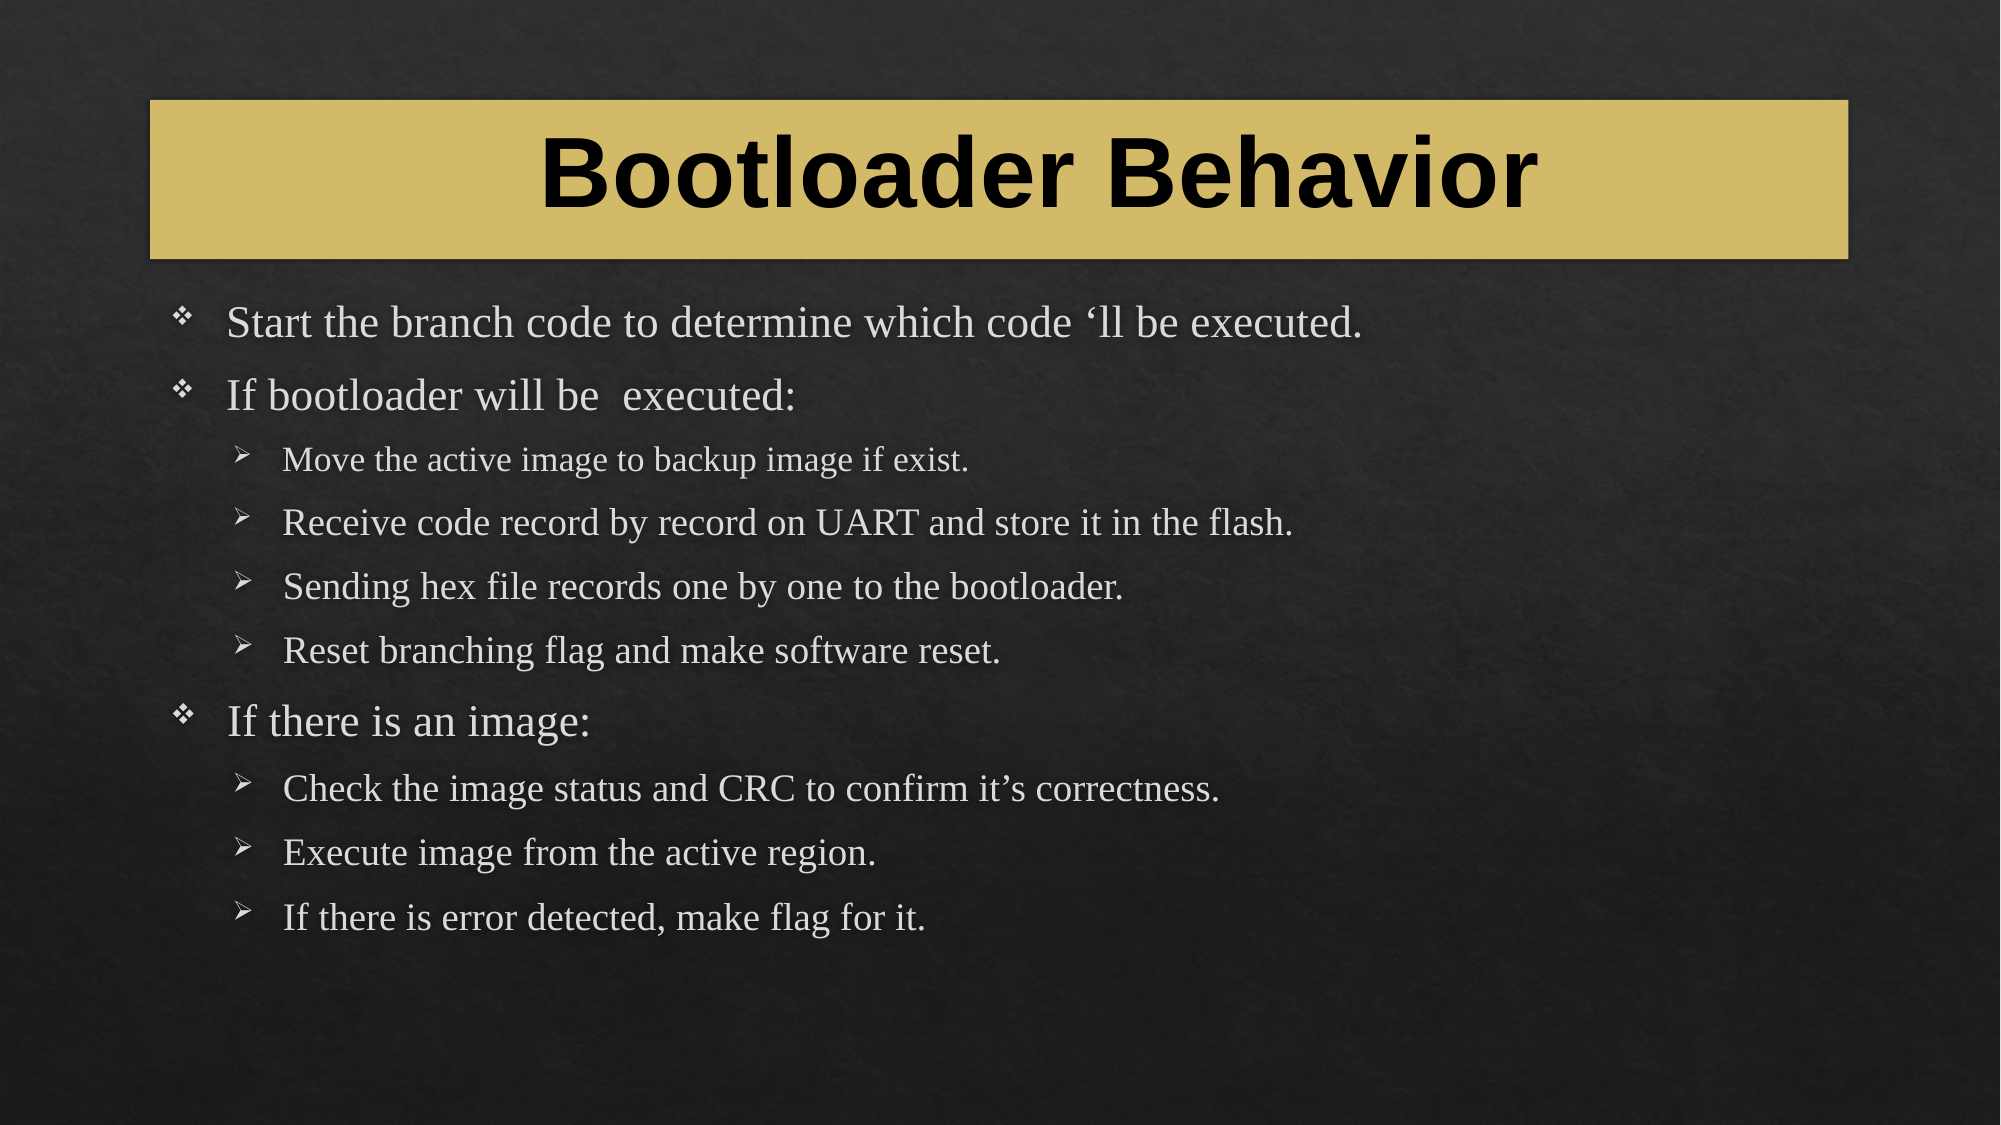

# Bootloader Behavior
 Start the branch code to determine which code ‘ll be executed.
 If bootloader will be  executed:
 Move the active image to backup image if exist.
 Receive code record by record on UART and store it in the flash.
 Sending hex file records one by one to the bootloader.
 Reset branching flag and make software reset.
 If there is an image:
 Check the image status and CRC to confirm it’s correctness.
 Execute image from the active region.
 If there is error detected, make flag for it.